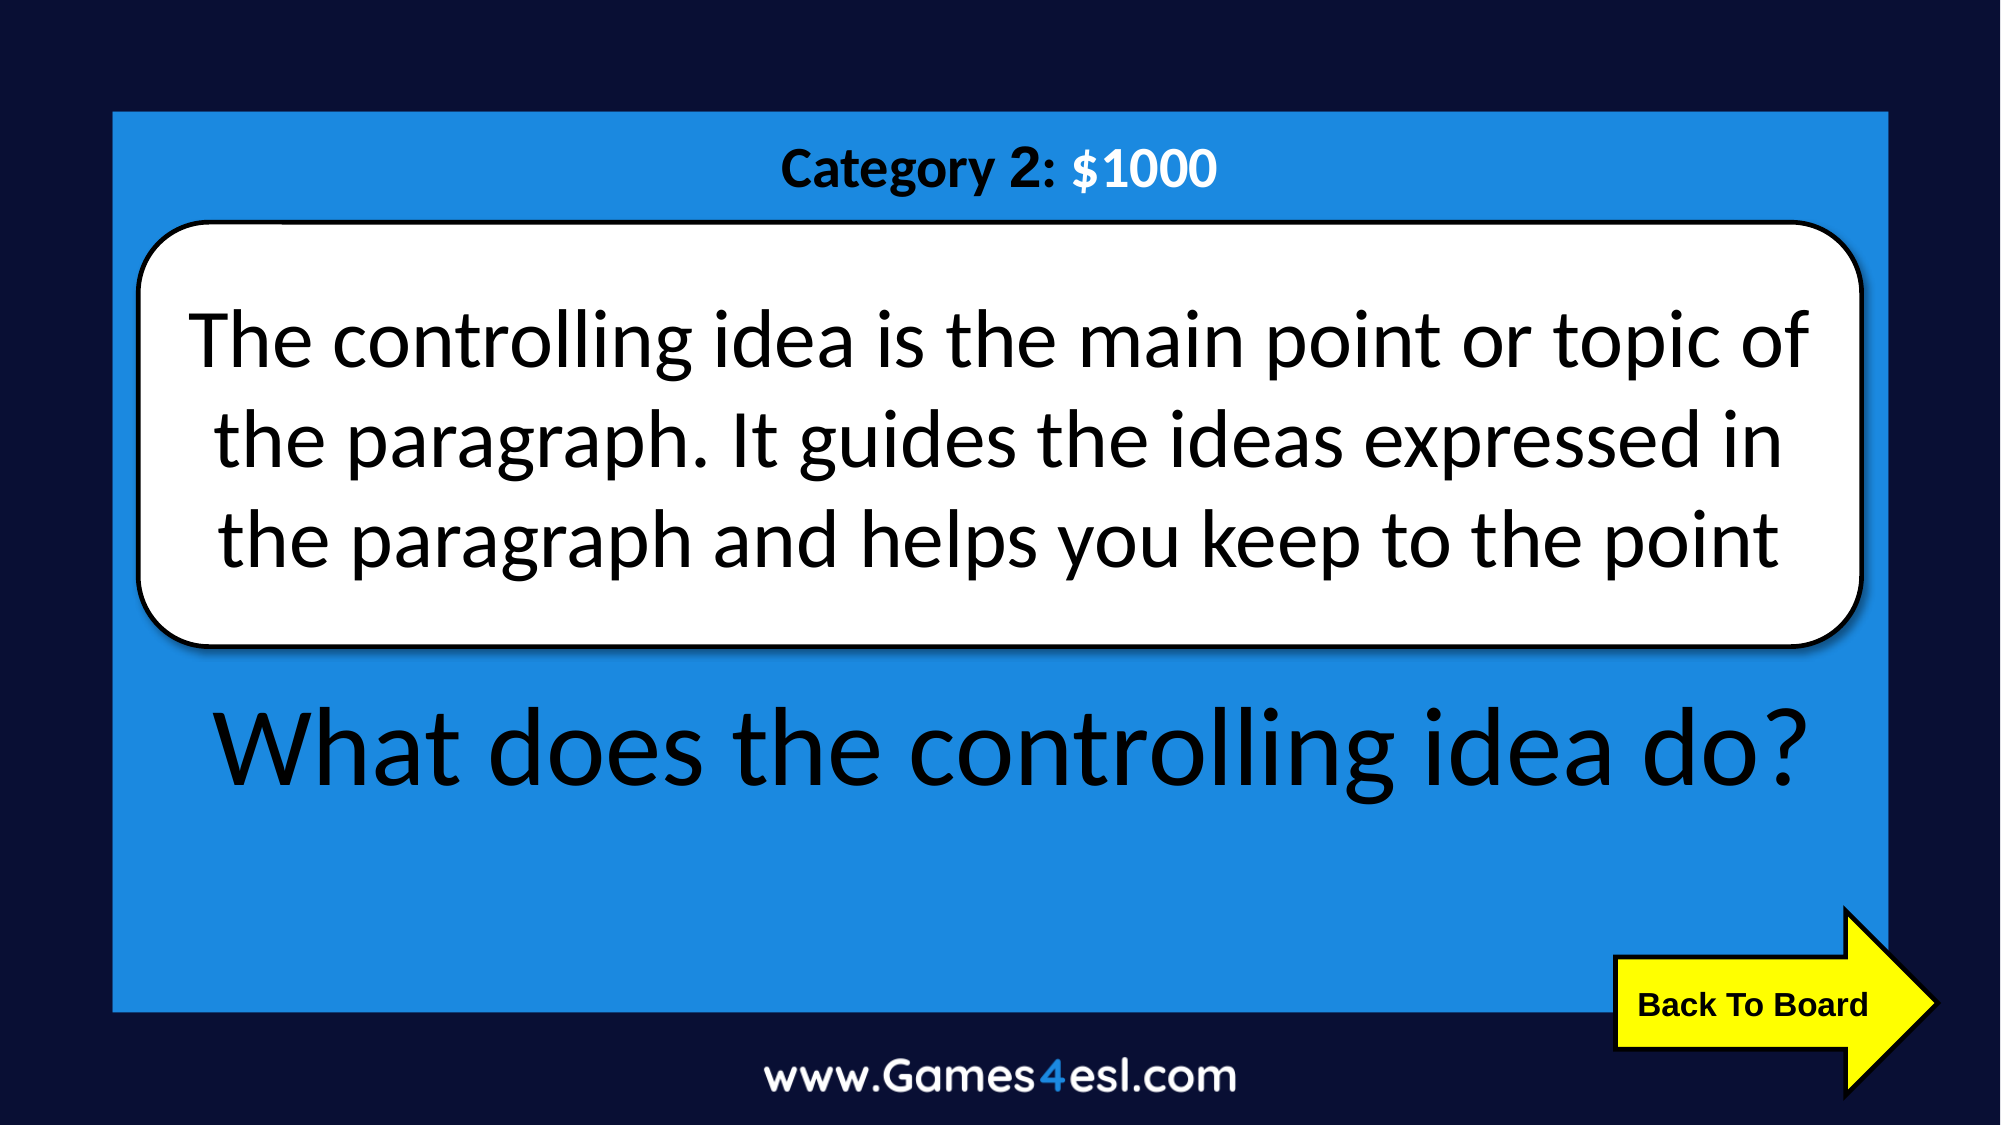

Category 2: $1000
The controlling idea is the main point or topic of the paragraph. It guides the ideas expressed in the paragraph and helps you keep to the point
What does the controlling idea do?
Back To Board